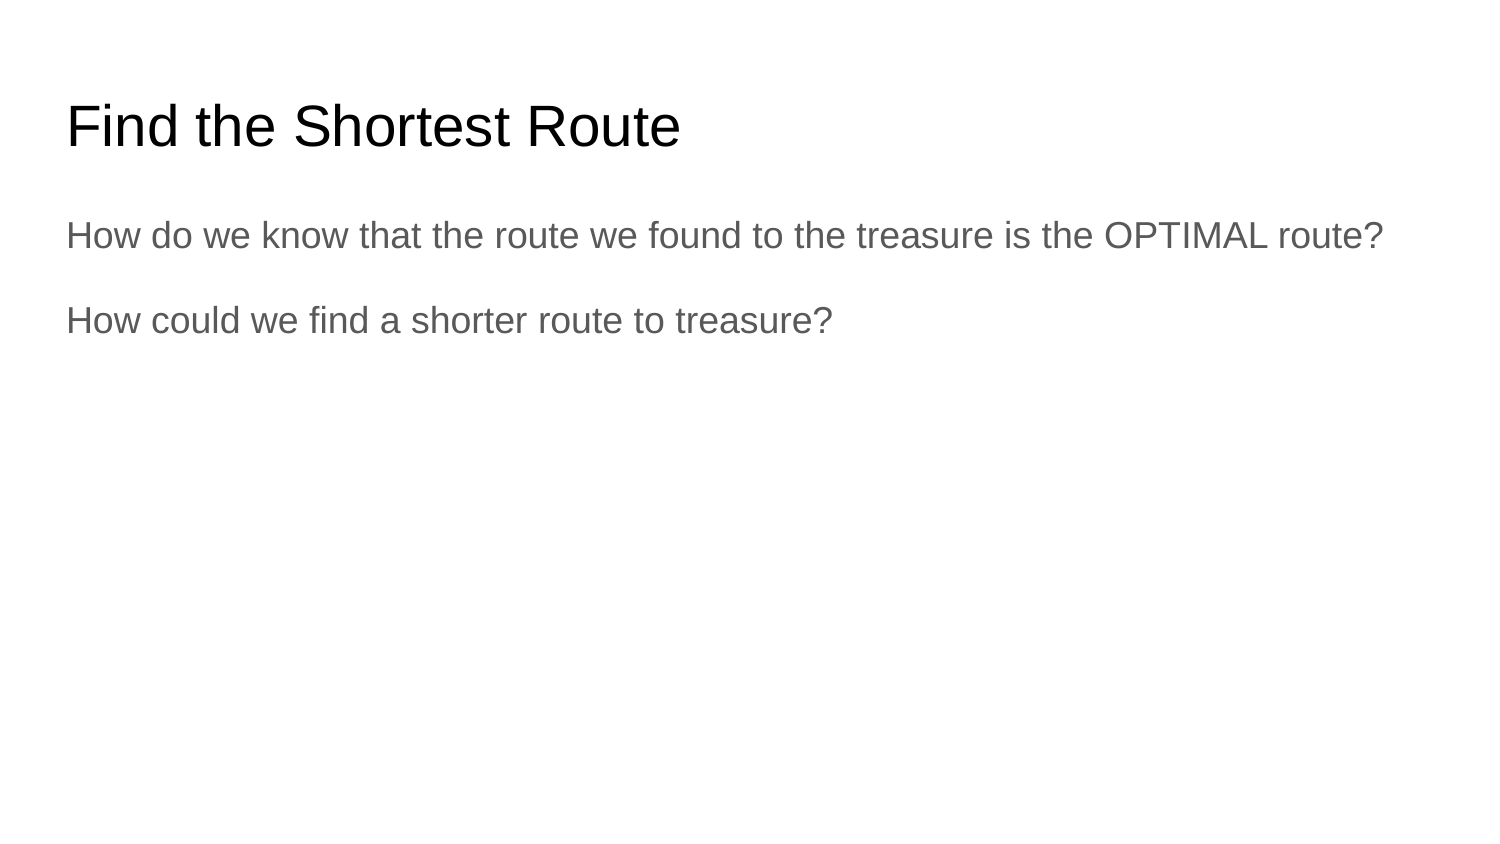

# Find the Shortest Route
How do we know that the route we found to the treasure is the OPTIMAL route?
How could we find a shorter route to treasure?